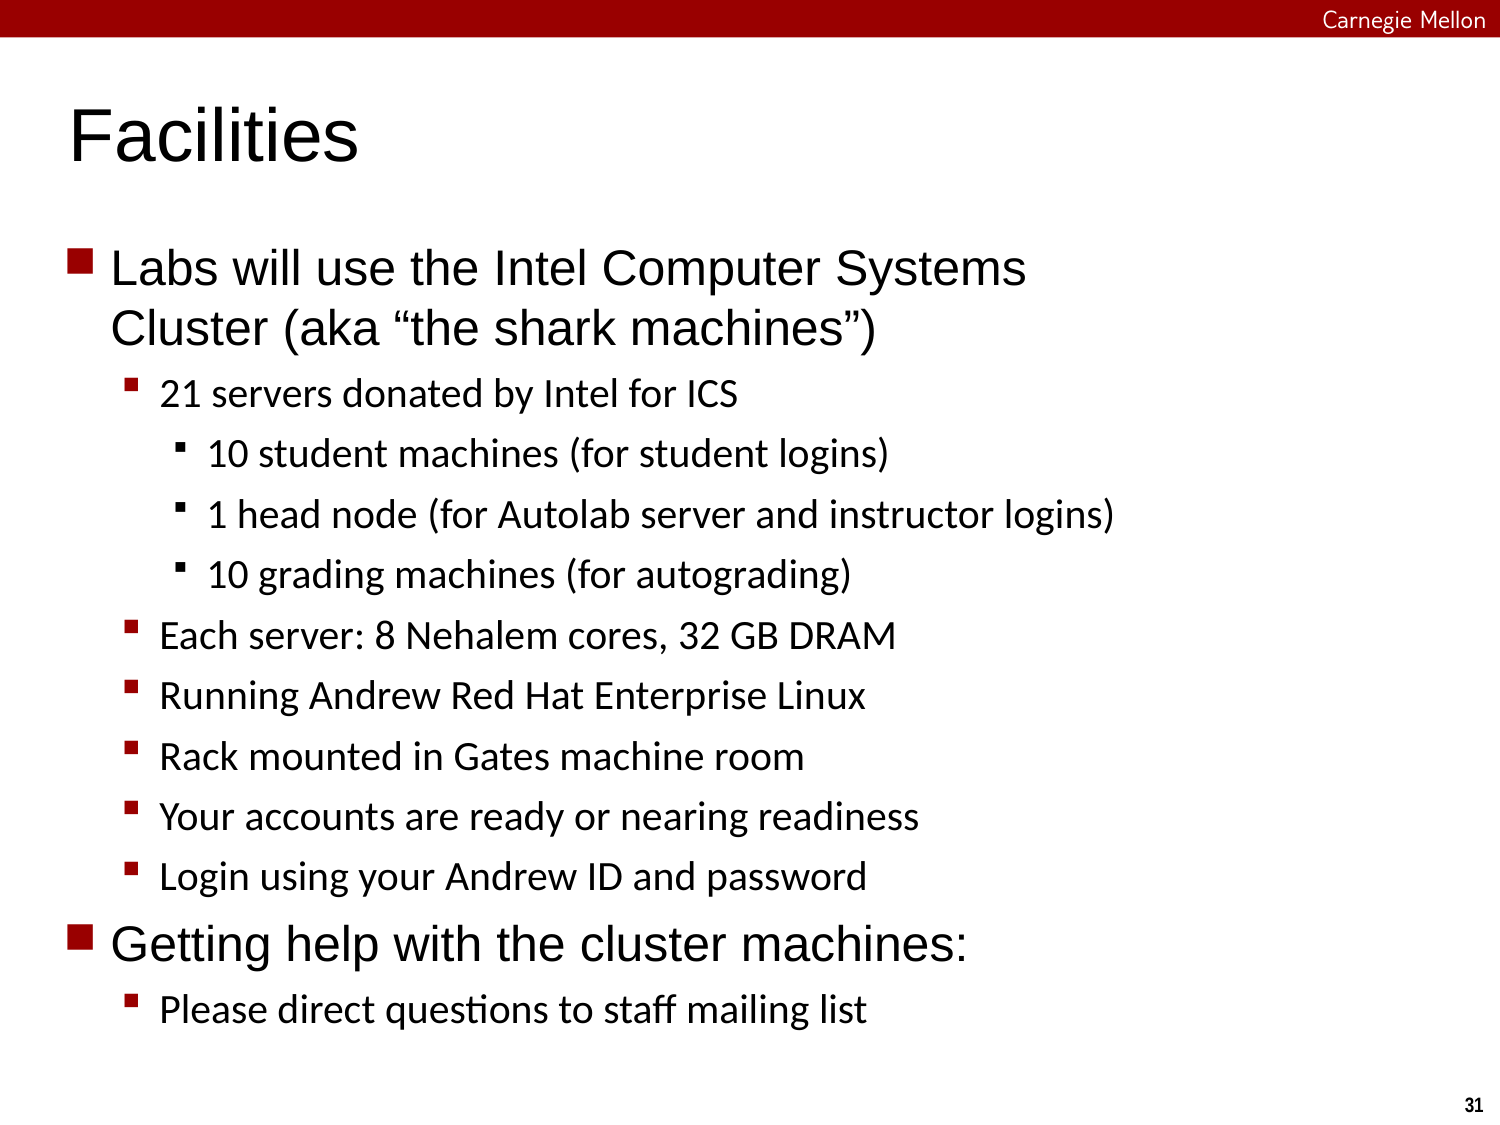

Carnegie Mellon
# Facilities
Labs will use the Intel Computer Systems Cluster (aka “the shark machines”)
21 servers donated by Intel for ICS
10 student machines (for student logins)
1 head node (for Autolab server and instructor logins)
10 grading machines (for autograding)
Each server: 8 Nehalem cores, 32 GB DRAM
Running Andrew Red Hat Enterprise Linux
Rack mounted in Gates machine room
Your accounts are ready or nearing readiness
Login using your Andrew ID and password
Getting help with the cluster machines:
Please direct questions to staff mailing list